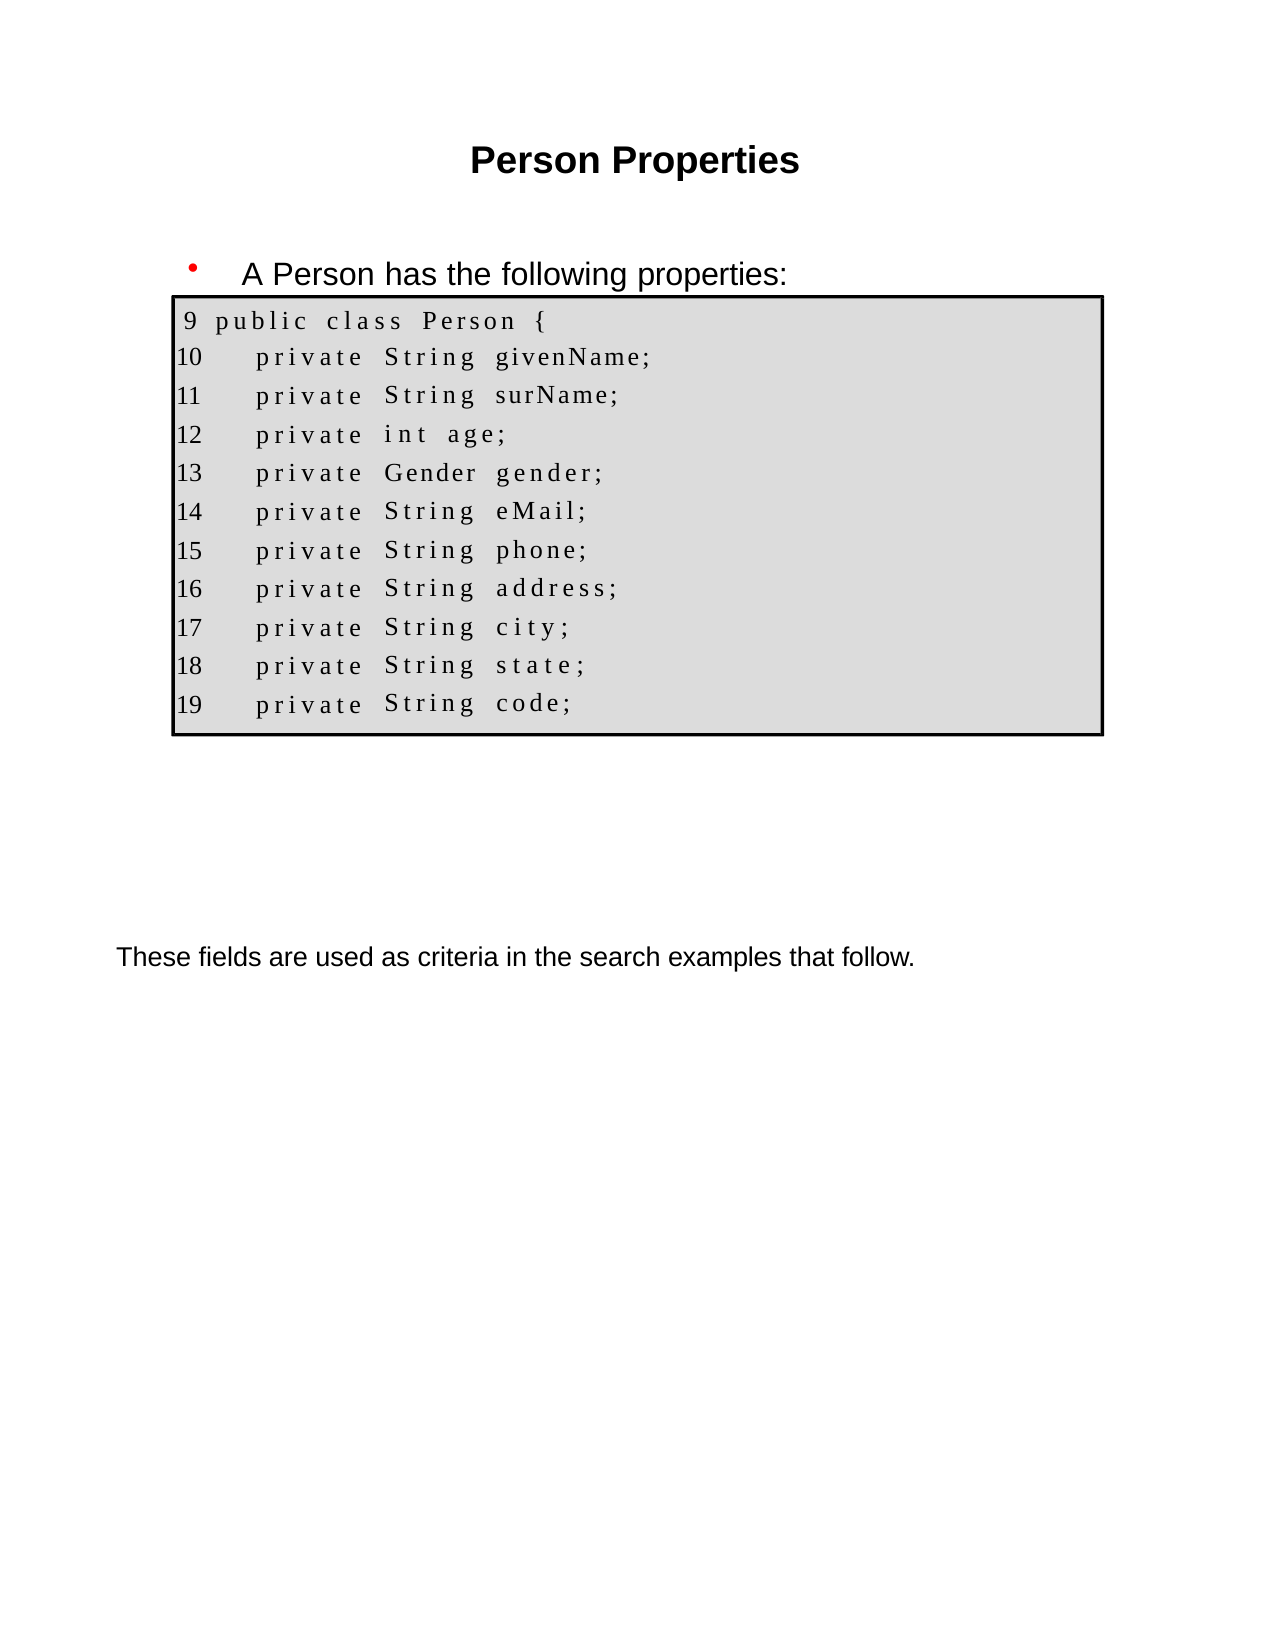

Person Properties

A Person has the following properties:
9 public class Person {

private
private
private
private
private
private
private
private
private
private
String givenName; String surName; int age;
Gender String String String String String String
gender; eMail; phone; address; city; state; code;

These fields are used as criteria in the search examples that follow.